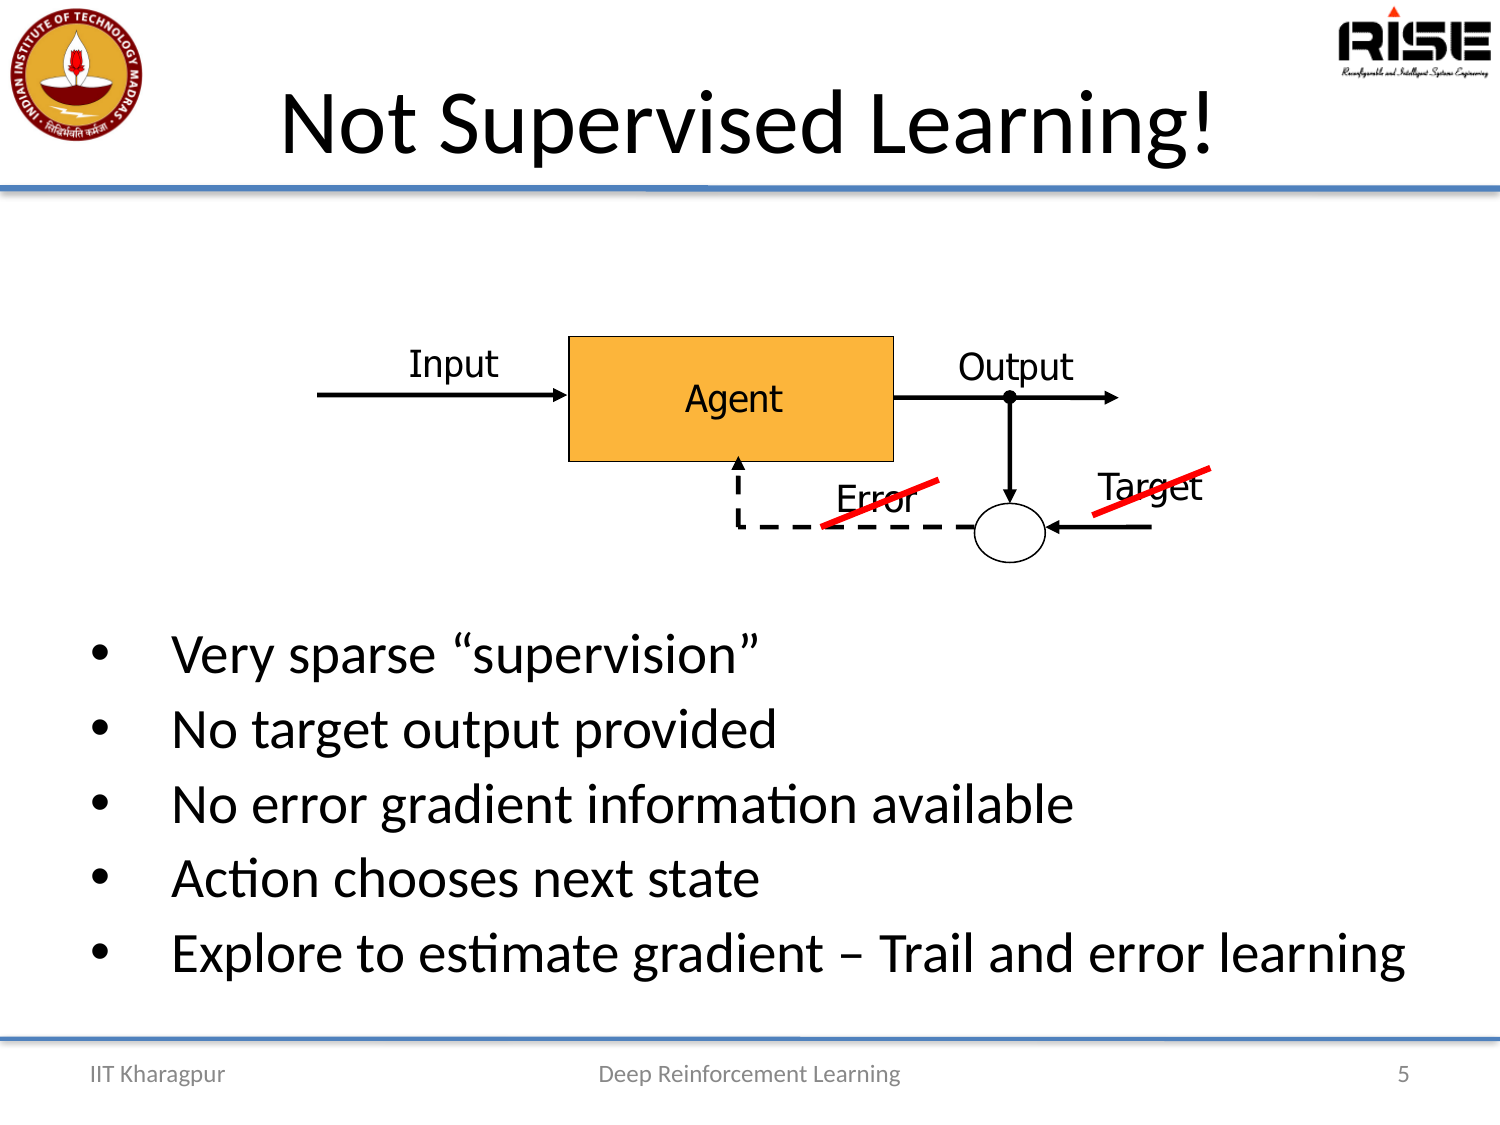

# Not Supervised Learning!
Input
Output

Agent

Target
Error

Very sparse “supervision”
No target output provided
No error gradient information available
Action chooses next state
Explore to estimate gradient – Trail and error learning
IIT Kharagpur
Deep Reinforcement Learning
5